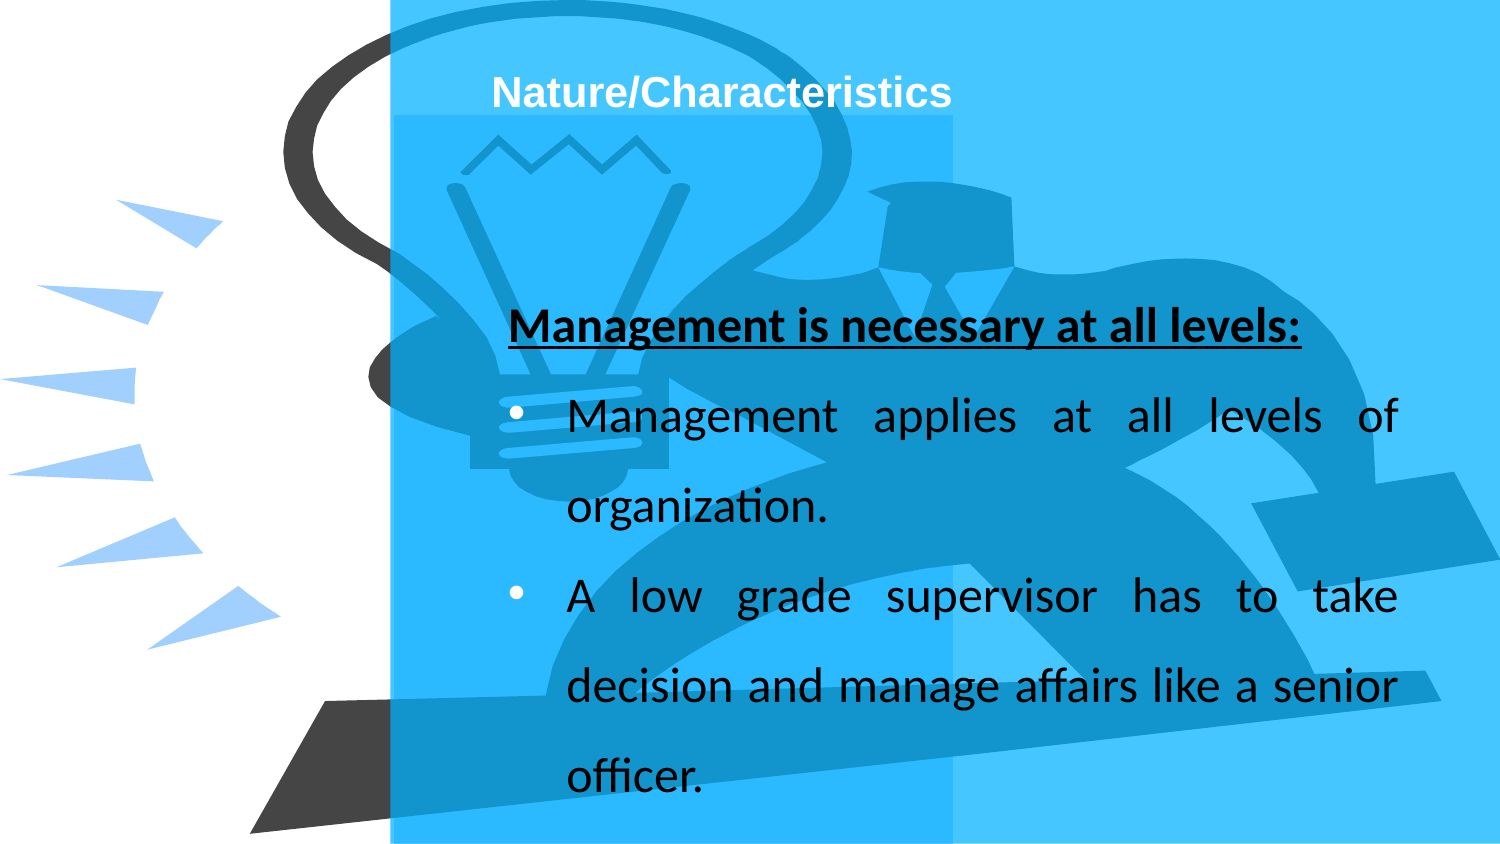

# Nature/Characteristics
Management is necessary at all levels:
Management applies at all levels of organization.
A low grade supervisor has to take decision and manage affairs like a senior officer.